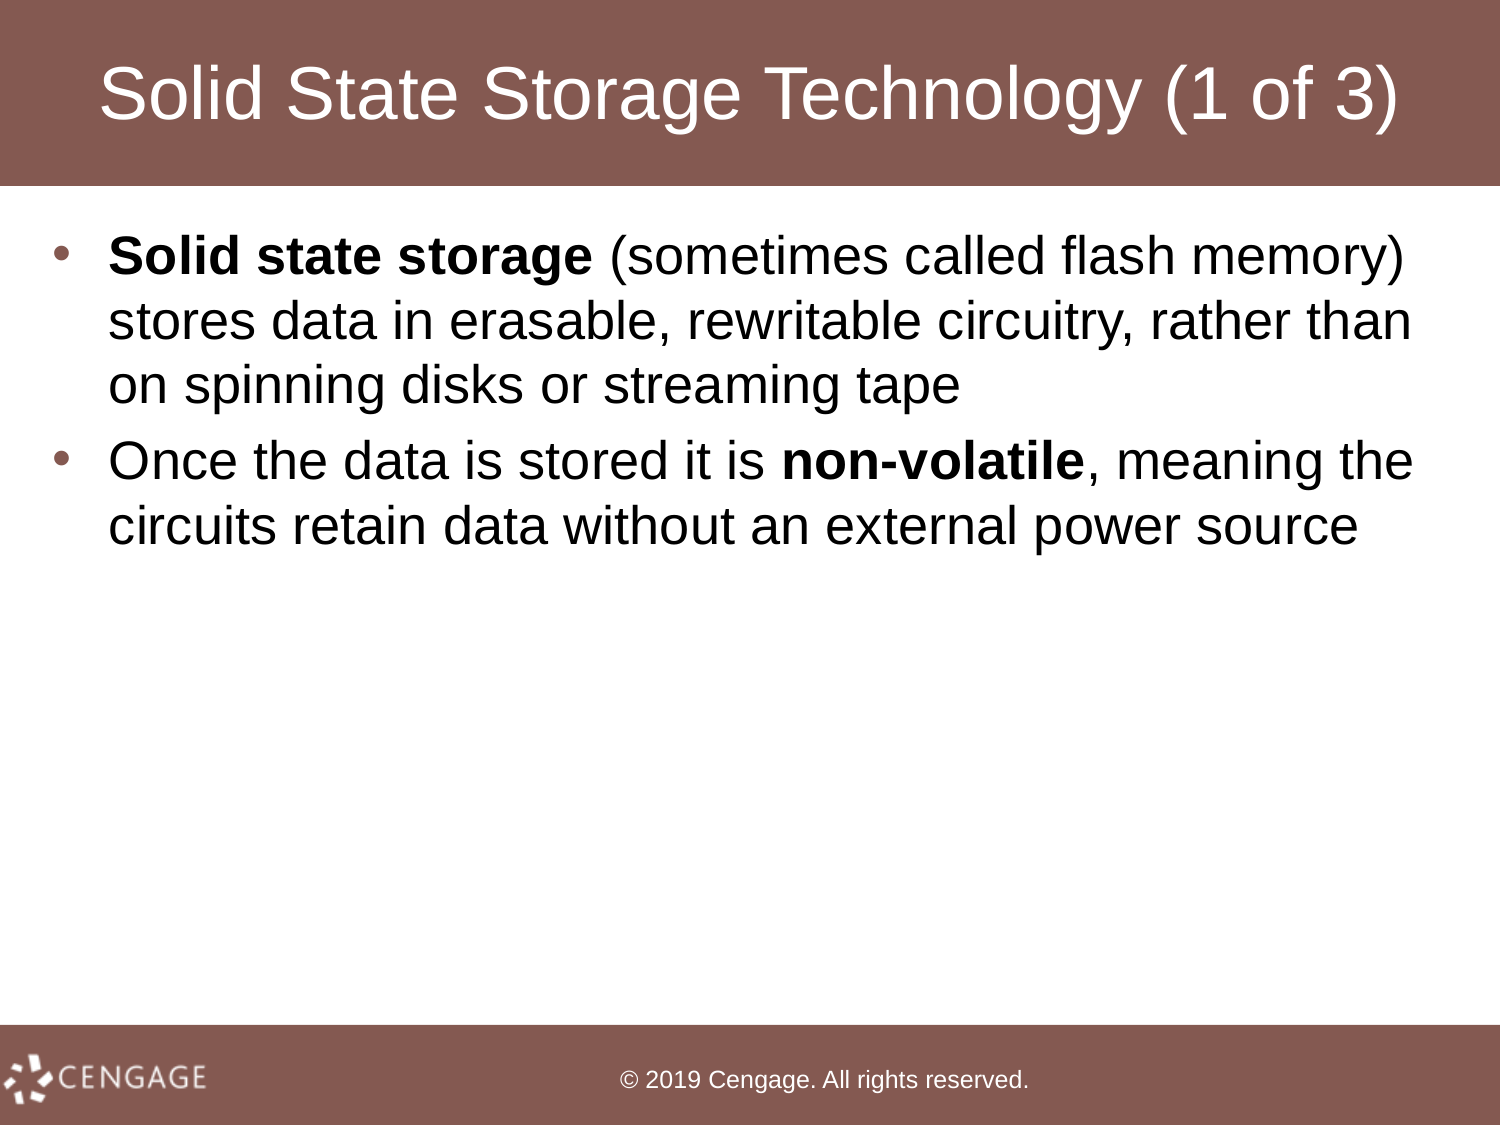

# Solid State Storage Technology (1 of 3)
Solid state storage (sometimes called flash memory) stores data in erasable, rewritable circuitry, rather than on spinning disks or streaming tape
Once the data is stored it is non-volatile, meaning the circuits retain data without an external power source